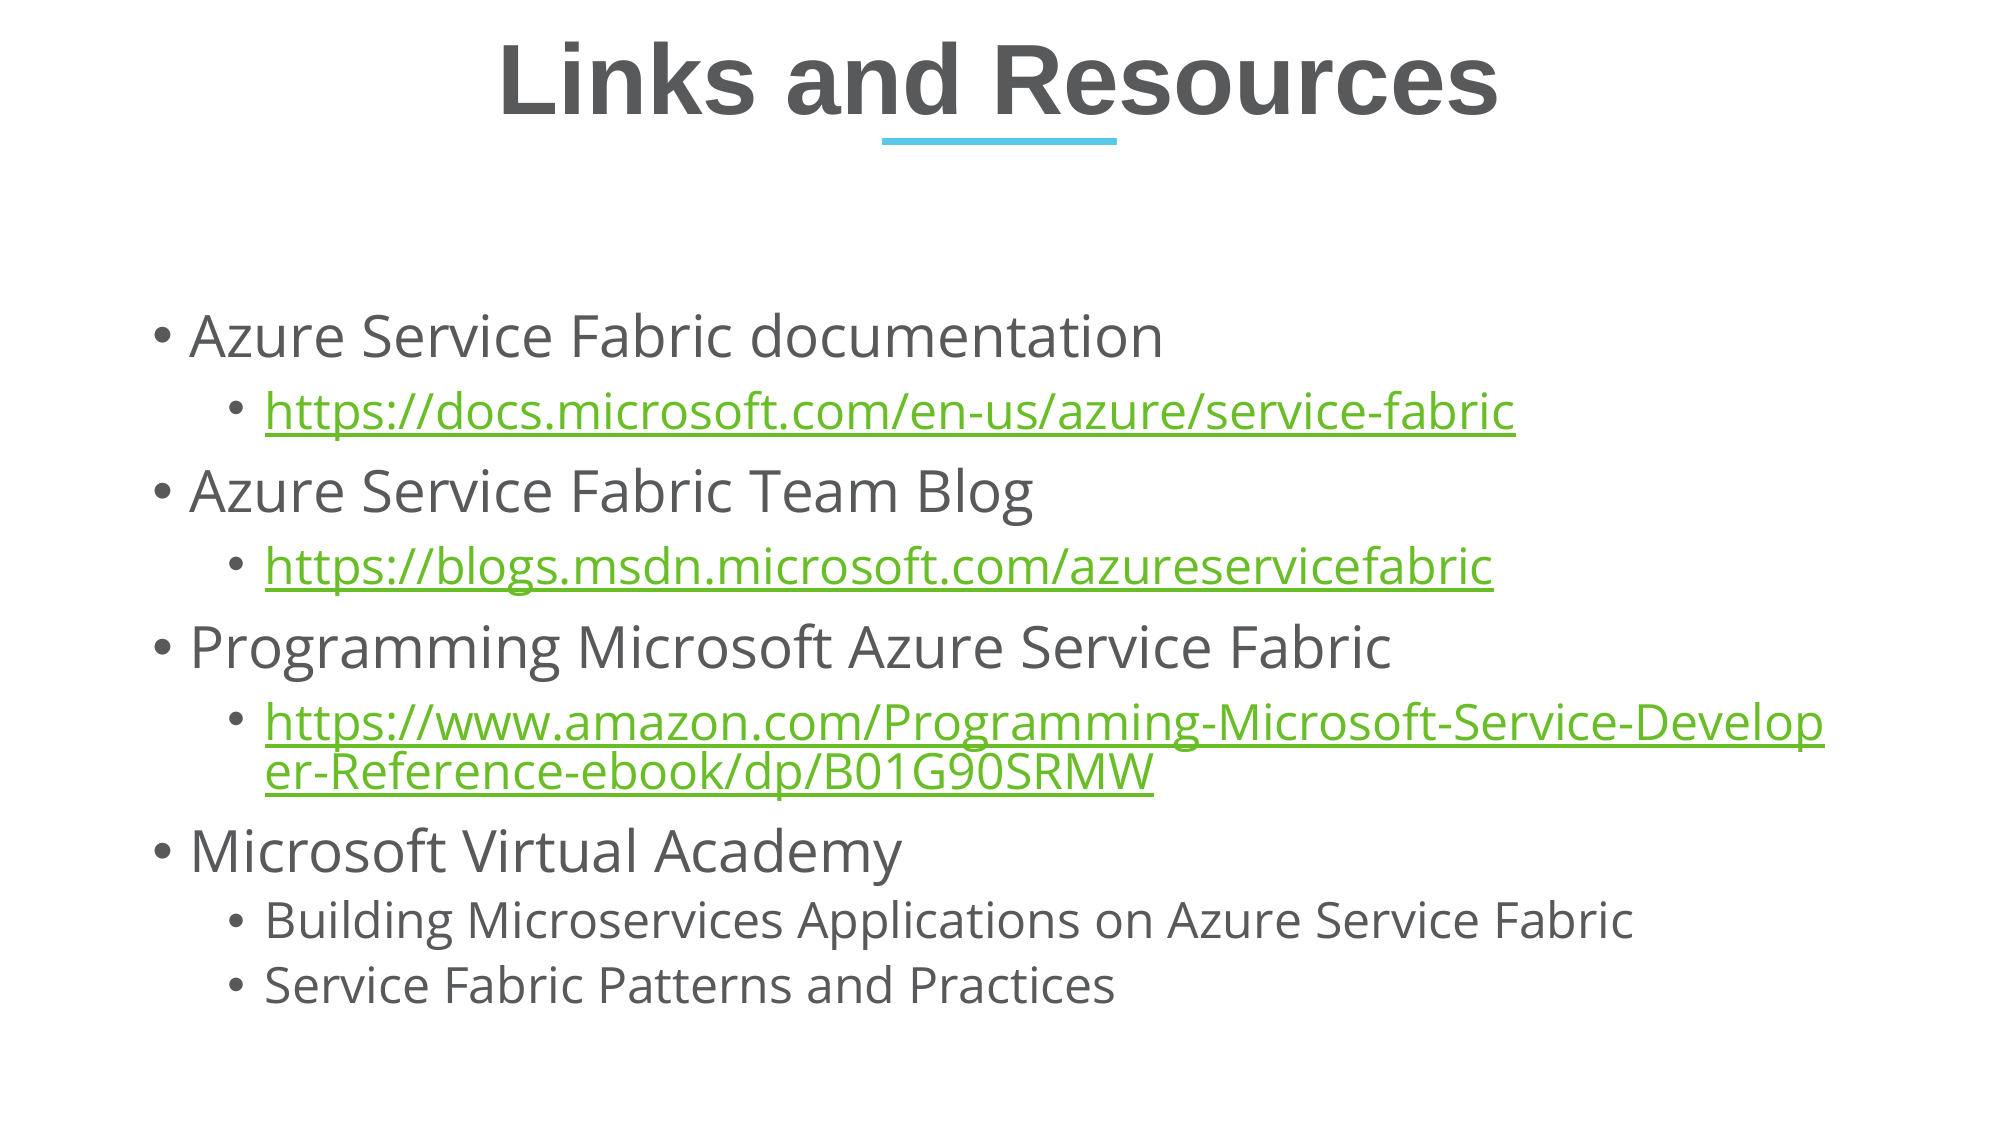

# Links and Resources

Azure Service Fabric documentation
https://docs.microsoft.com/en-us/azure/service-fabric
Azure Service Fabric Team Blog
https://blogs.msdn.microsoft.com/azureservicefabric
Programming Microsoft Azure Service Fabric
https://www.amazon.com/Programming-Microsoft-Service-Developer-Reference-ebook/dp/B01G90SRMW
Microsoft Virtual Academy
Building Microservices Applications on Azure Service Fabric
Service Fabric Patterns and Practices